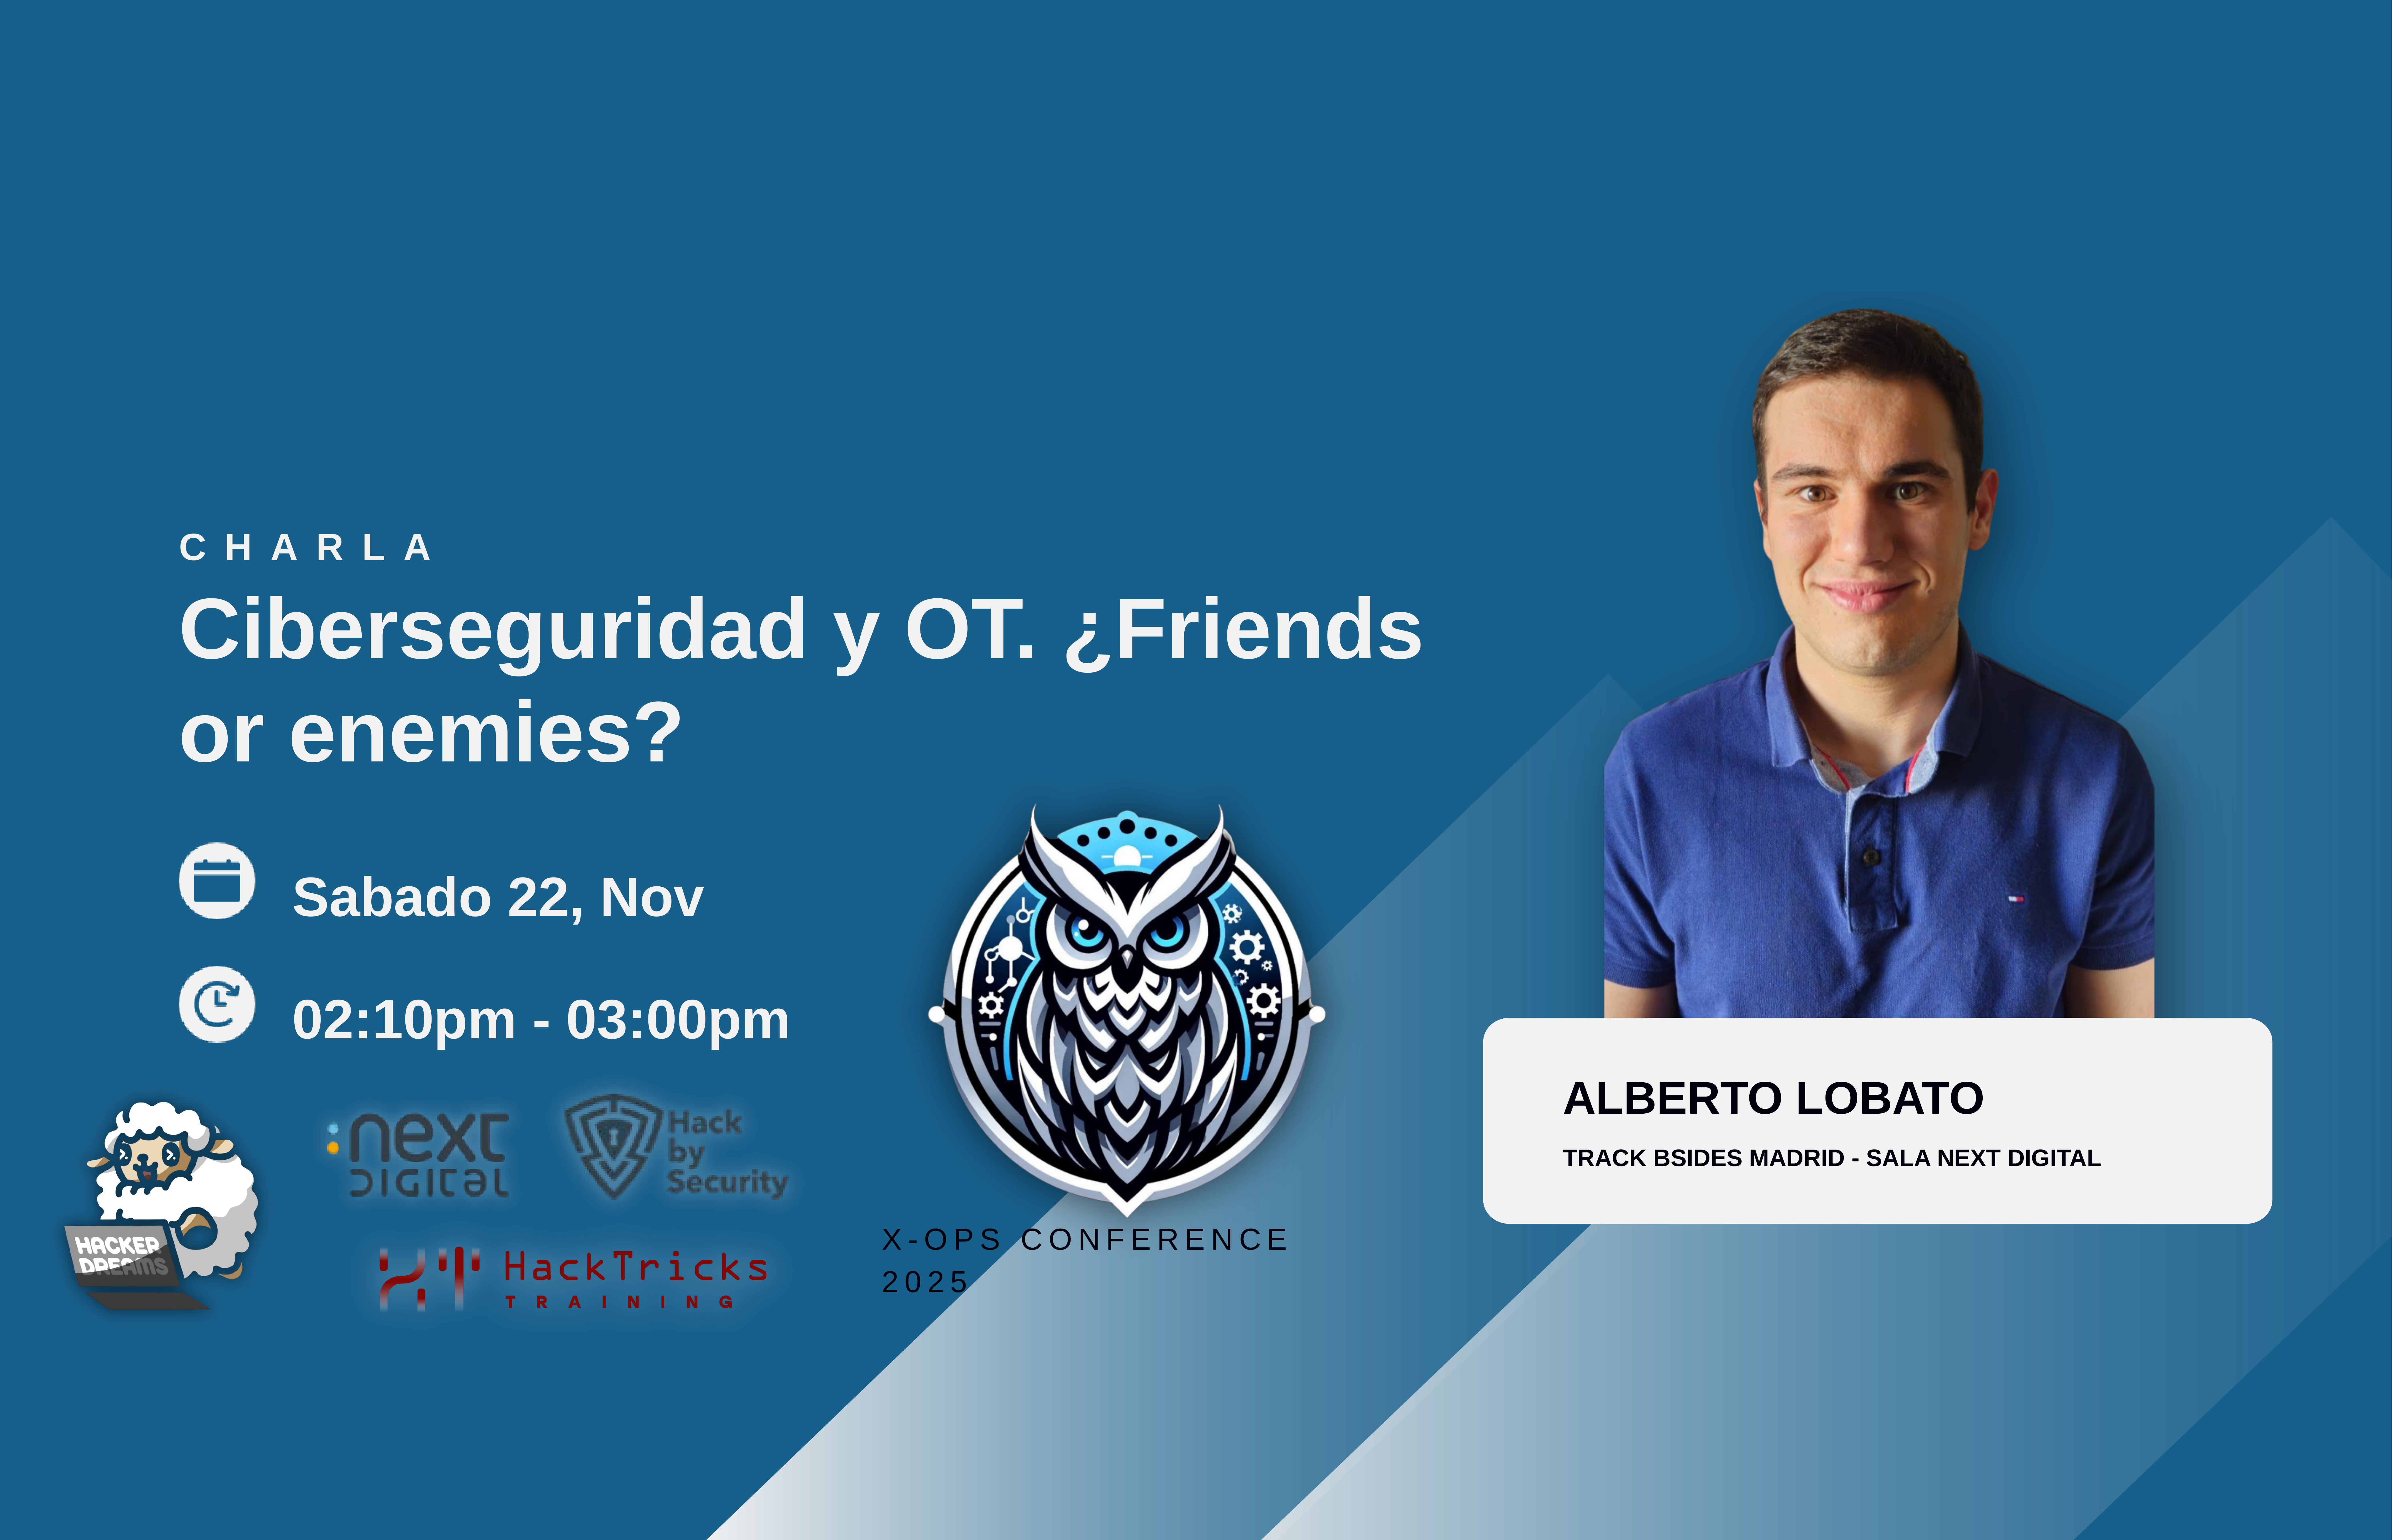

CHARLA
Ciberseguridad y OT. ¿Friends or enemies?

Sabado 22, Nov

02:10pm - 03:00pm

ALBERTO LOBATO

TRACK BSIDES MADRID - SALA NEXT DIGITAL

X-OPS CONFERENCE 2025